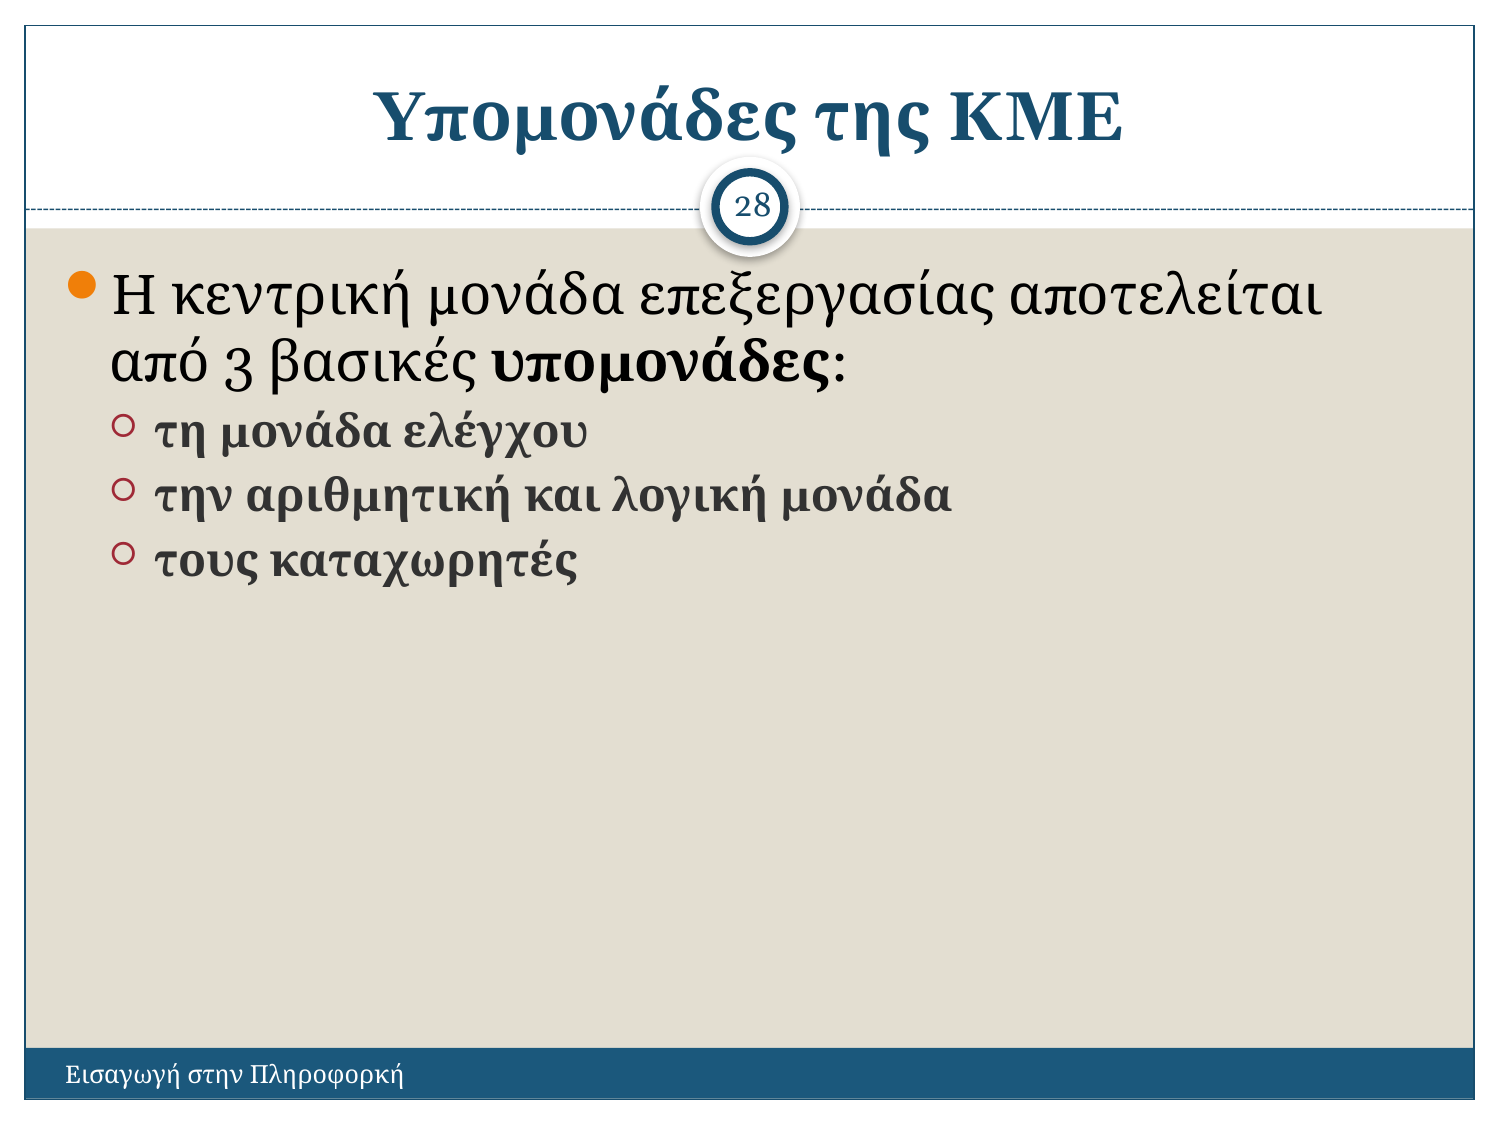

# Υπομονάδες της ΚΜΕ
28
Η κεντρική μονάδα επεξεργασίας αποτελείται από 3 βασικές υπομονάδες:
τη μονάδα ελέγχου
την αριθμητική και λογική μονάδα
τους καταχωρητές

Εισαγωγή στην Πληροφορκή